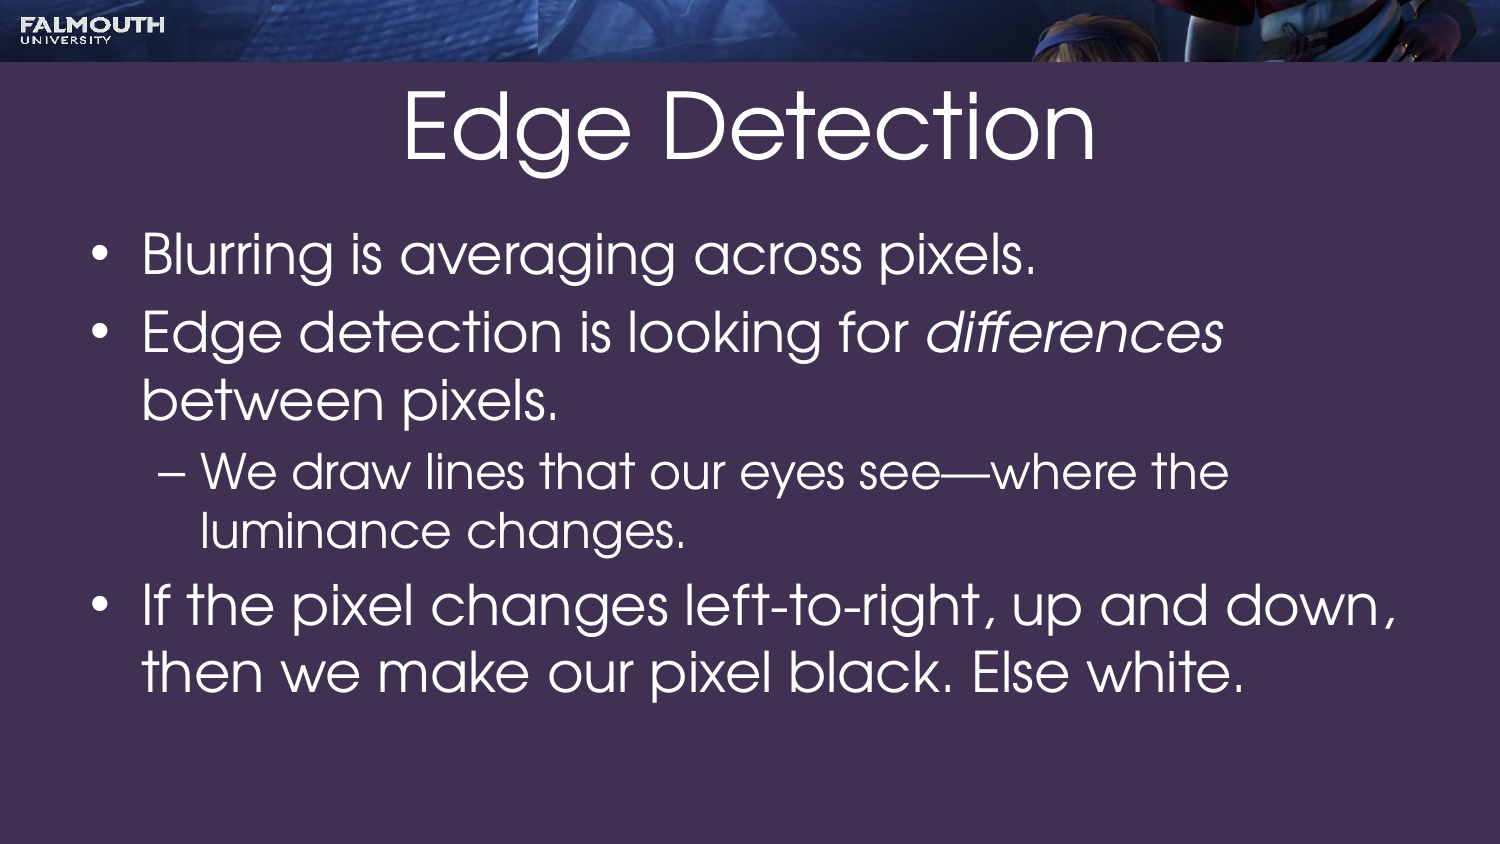

# Edge Detection
Blurring is averaging across pixels.
Edge detection is looking for differences between pixels.
We draw lines that our eyes see—where the luminance changes.
If the pixel changes left-to-right, up and down, then we make our pixel black. Else white.